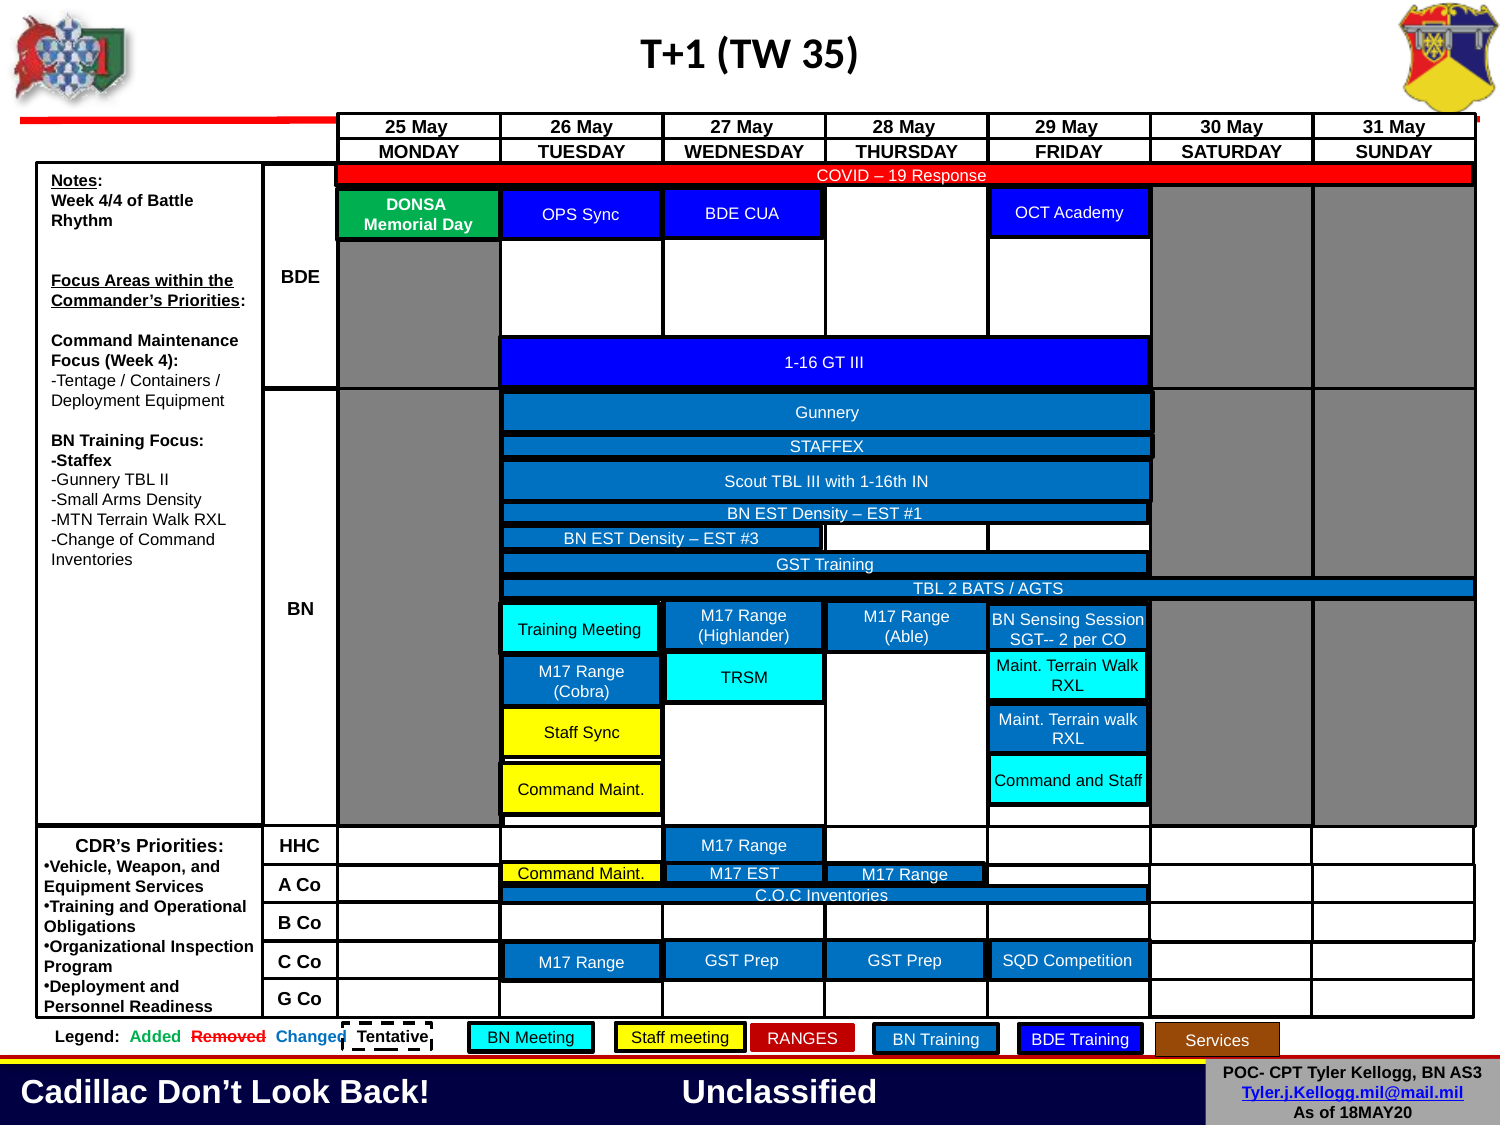

T+1 (TW 35)
25 May
26 May
27 May
28 May
29 May
30 May
31 May
MONDAY
TUESDAY
WEDNESDAY
THURSDAY
FRIDAY
SATURDAY
SUNDAY
Notes:
Week 4/4 of Battle Rhythm

Focus Areas within the Commander’s Priorities:

Command Maintenance Focus (Week 4):
-Tentage / Containers / Deployment Equipment

BN Training Focus:
-Staffex
-Gunnery TBL II
-Small Arms Density
-MTN Terrain Walk RXL
-Change of Command Inventories

COVID – 19 Response
BDE

OCT Academy
BDE CUA
DONSA
Memorial Day
OPS Sync
1-16 GT III

BN

Gunnery
STAFFEX
Scout TBL III with 1-16th IN
BN EST Density – EST #1
BN EST Density – EST #3
GST Training
TBL 2 BATS / AGTS
M17 Range
(Highlander)
M17 Range
(Able)
Training Meeting
BN Sensing Session
SGT-- 2 per CO
Maint. Terrain Walk RXL
TRSM
M17 Range
(Cobra)
Maint. Terrain walk RXL
Staff Sync
Command and Staff
Command Maint.
HHC
CDR’s Priorities:
Vehicle, Weapon, and Equipment Services
Training and Operational Obligations
Organizational Inspection Program
Deployment and Personnel Readiness
M17 Range

Command Maint.
M17 EST
M17 Range

A Co

C.O.C Inventories

B Co

GST Prep
GST Prep
SQD Competition
C Co

M17 Range
G Co

14
Legend:  Added  Removed  Changed  Tentative
Services
BN Meeting
Staff meeting

BDE Training
RANGES
BN Training
POC- CPT Tyler Kellogg, BN AS3
Tyler.j.Kellogg.mil@mail.mil
As of 18MAY20